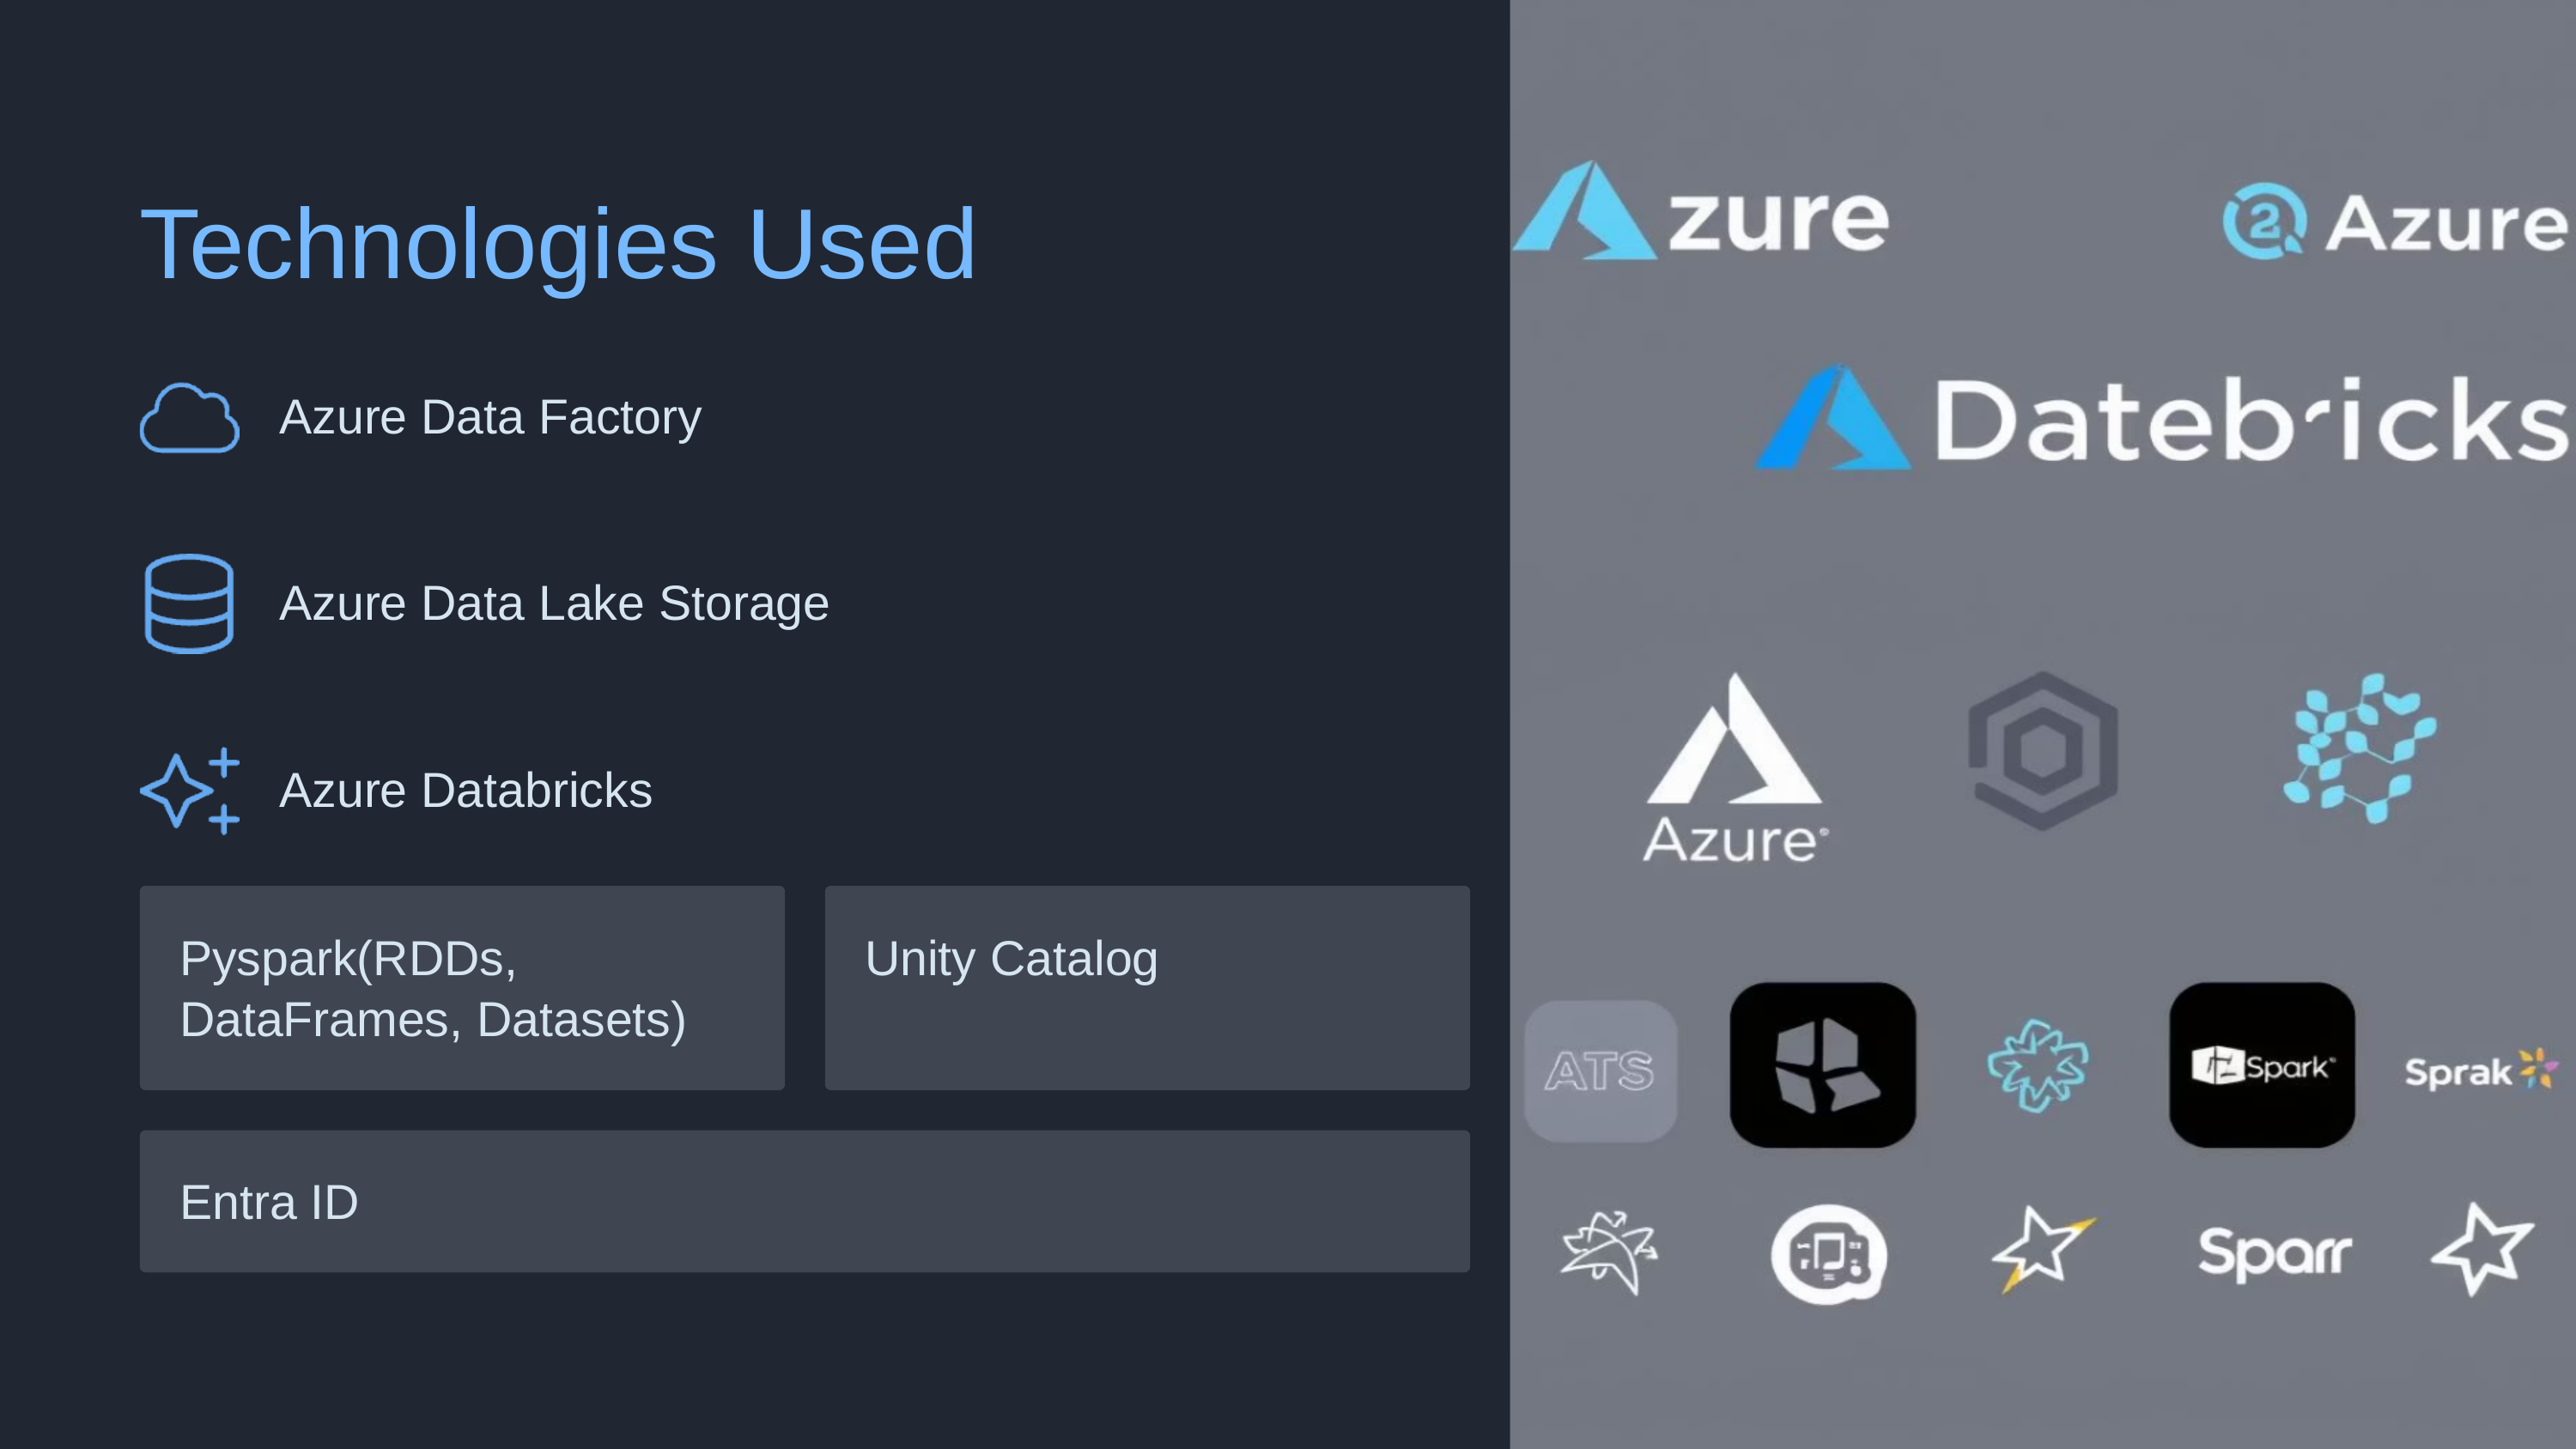

Technologies Used

Azure Data Factory

Azure Data Lake Storage

Azure Databricks

Pyspark(RDDs, DataFrames, Datasets)

Unity Catalog

Entra ID